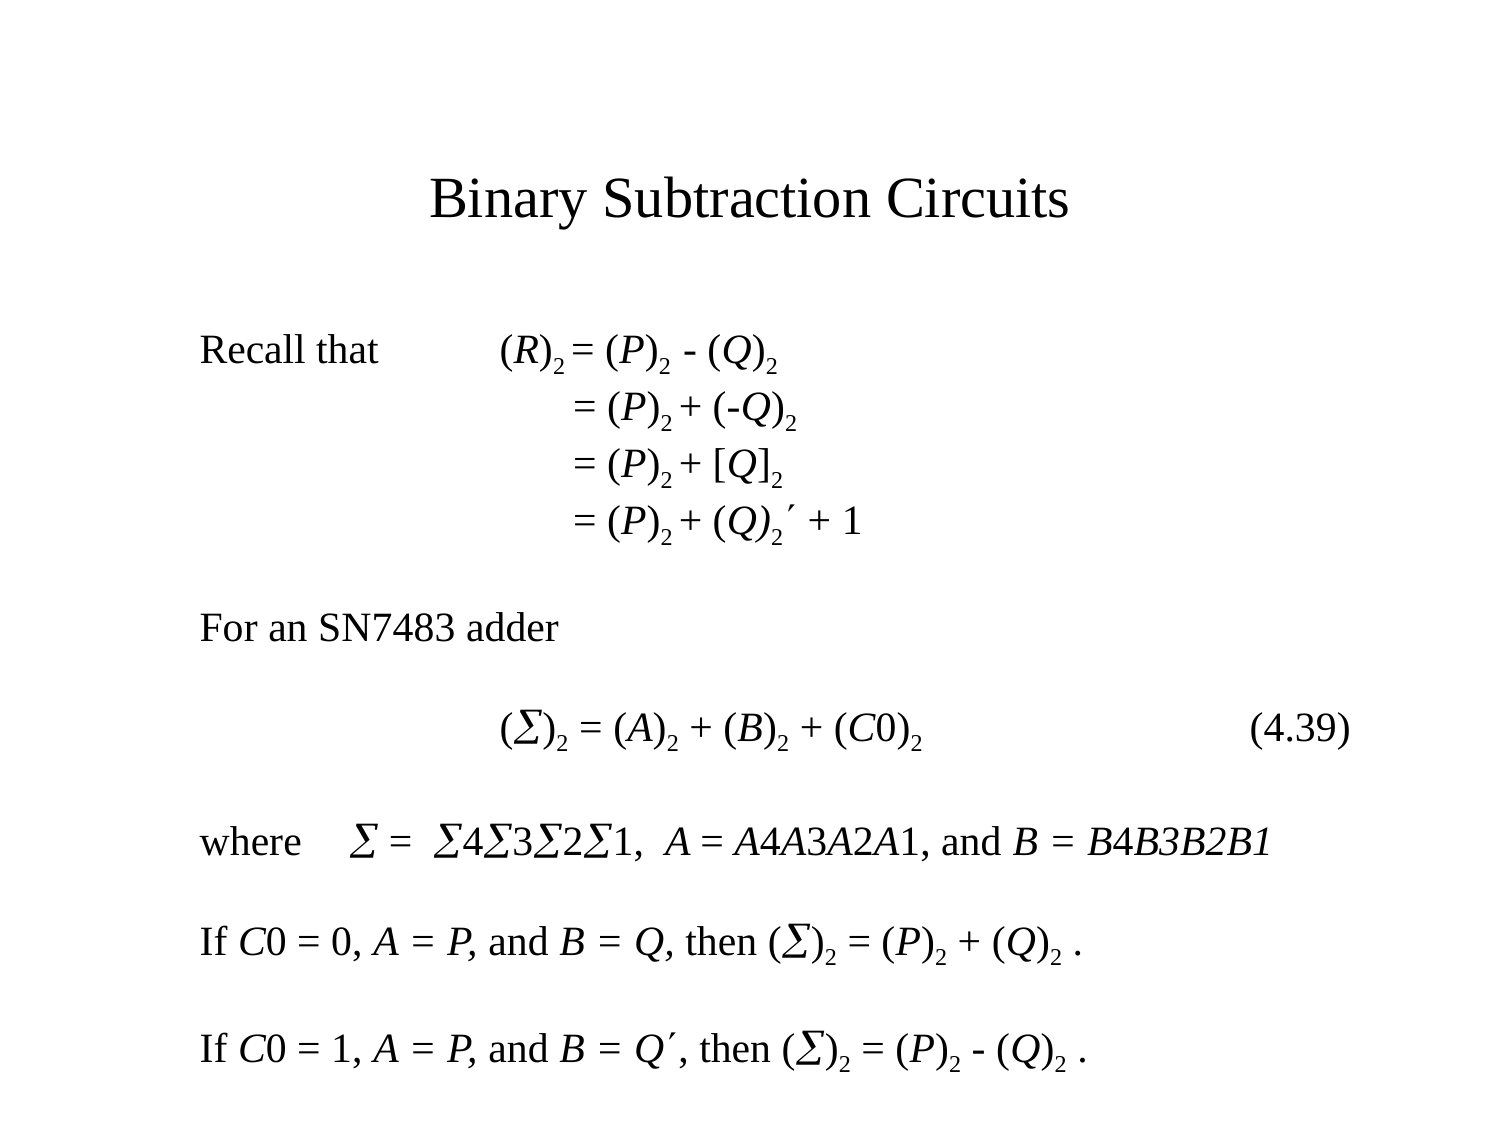

# Binary Subtraction Circuits
Recall that	(R)2 = (P)2  - (Q)2
		       = (P)2 + (-Q)2
	   	       = (P)2 + [Q]2
	      	       = (P)2 + (Q)2′ + 1

For an SN7483 adder

		(∑)2 = (A)2 + (B)2 + (C0)2			(4.39)

where	∑ =  ∑4∑3∑2∑1,  A = A4A3A2A1, and B = B4B3B2B1

If C0 = 0, A = P, and B = Q, then (∑)2 = (P)2 + (Q)2 .

If C0 = 1, A = P, and B = Q′, then (∑)2 = (P)2 - (Q)2 .